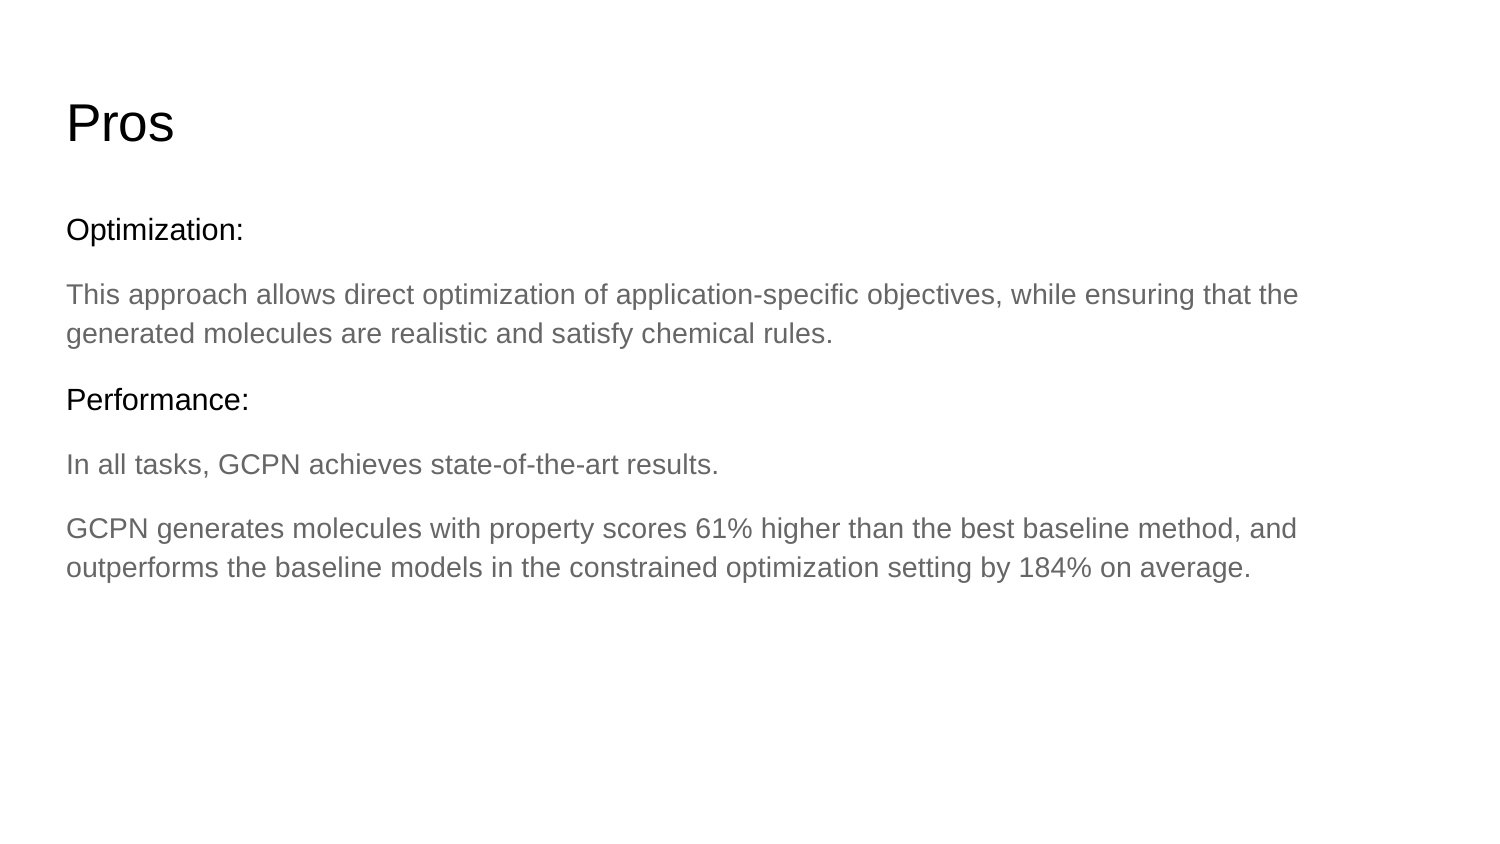

# Pros
Optimization:
This approach allows direct optimization of application-specific objectives, while ensuring that the generated molecules are realistic and satisfy chemical rules.
Performance:
In all tasks, GCPN achieves state-of-the-art results.
GCPN generates molecules with property scores 61% higher than the best baseline method, and outperforms the baseline models in the constrained optimization setting by 184% on average.